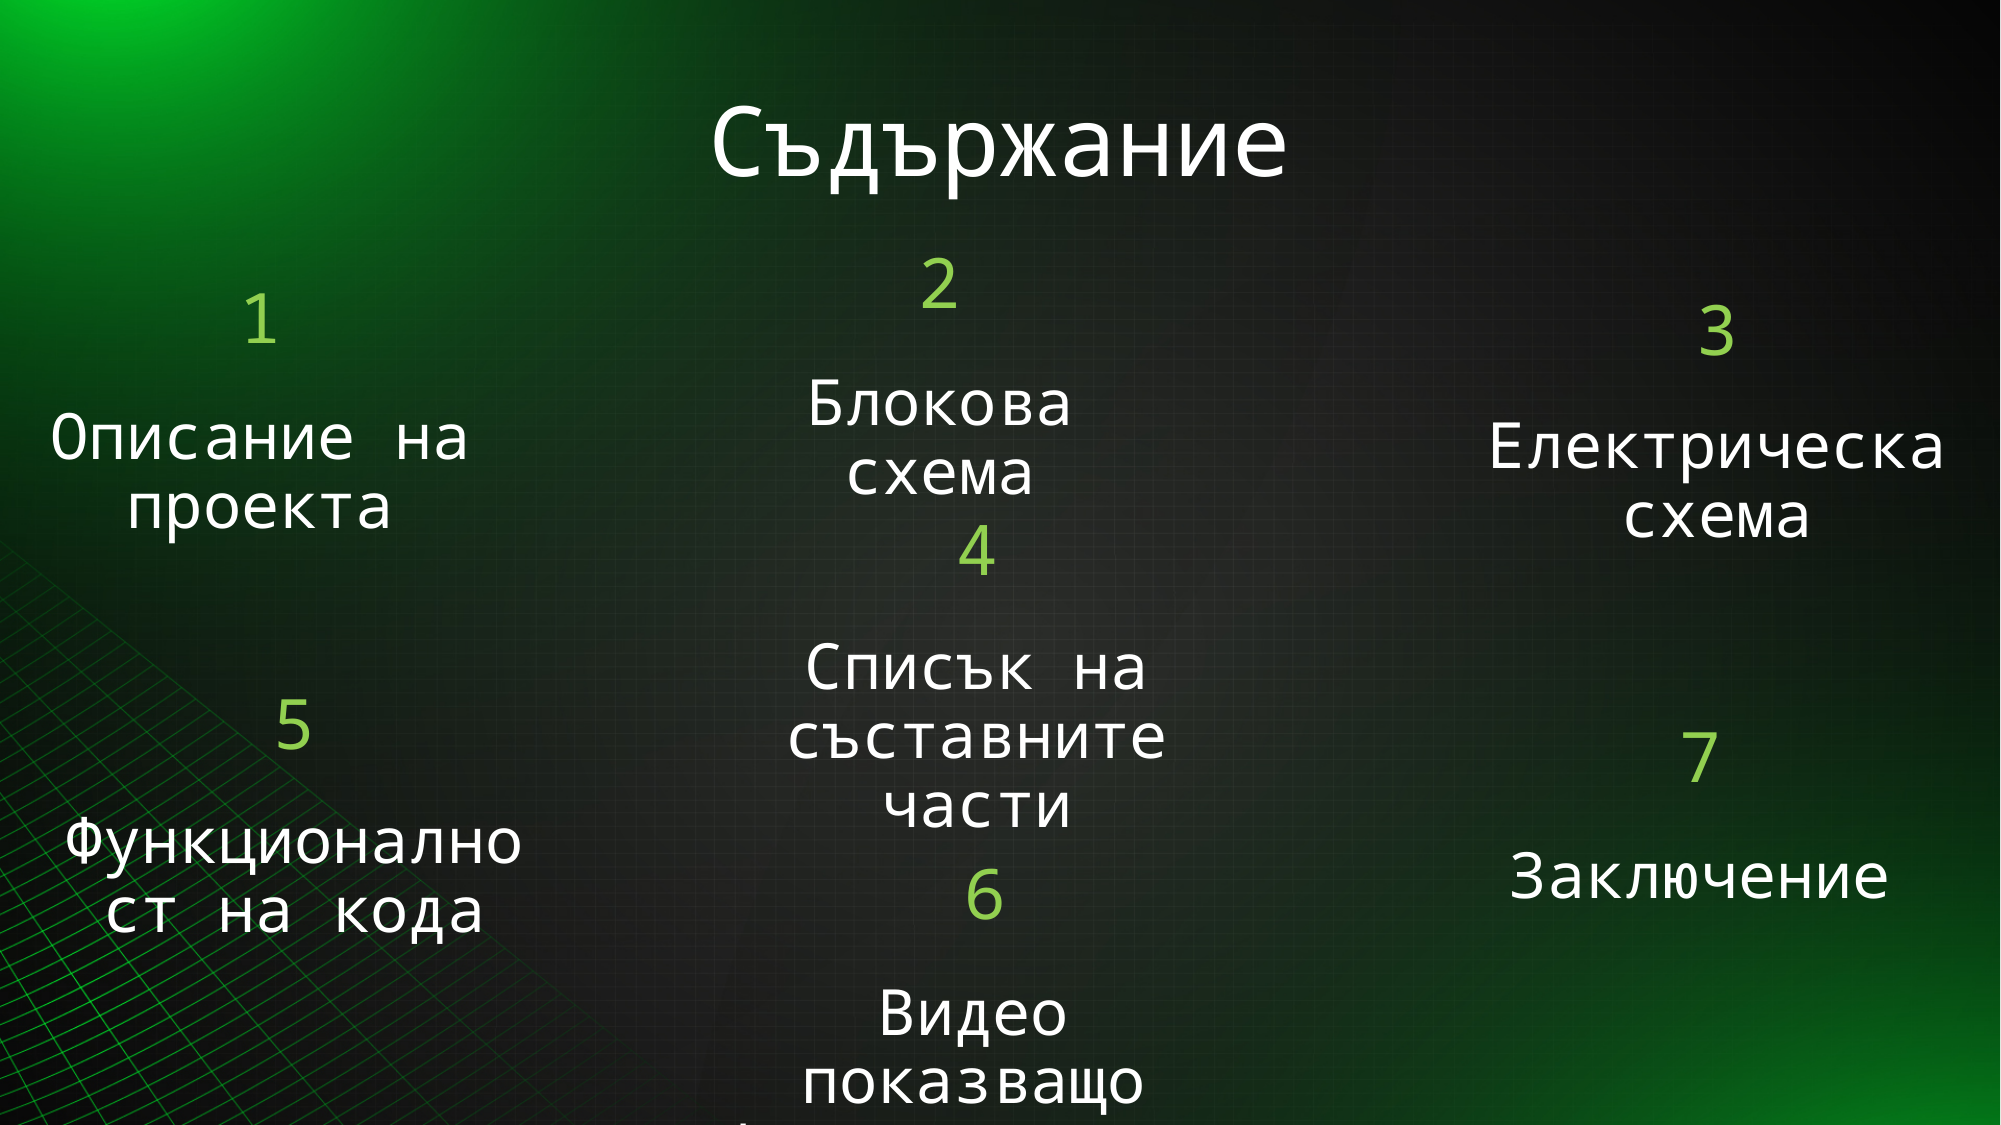

# Съдържание
2
1
3
Блокова схема
Описание на проекта
Електрическа схема
4
Списък на съставните части
5
7
Функционалност на кода
Заключение
6
Видео показващо функционалността